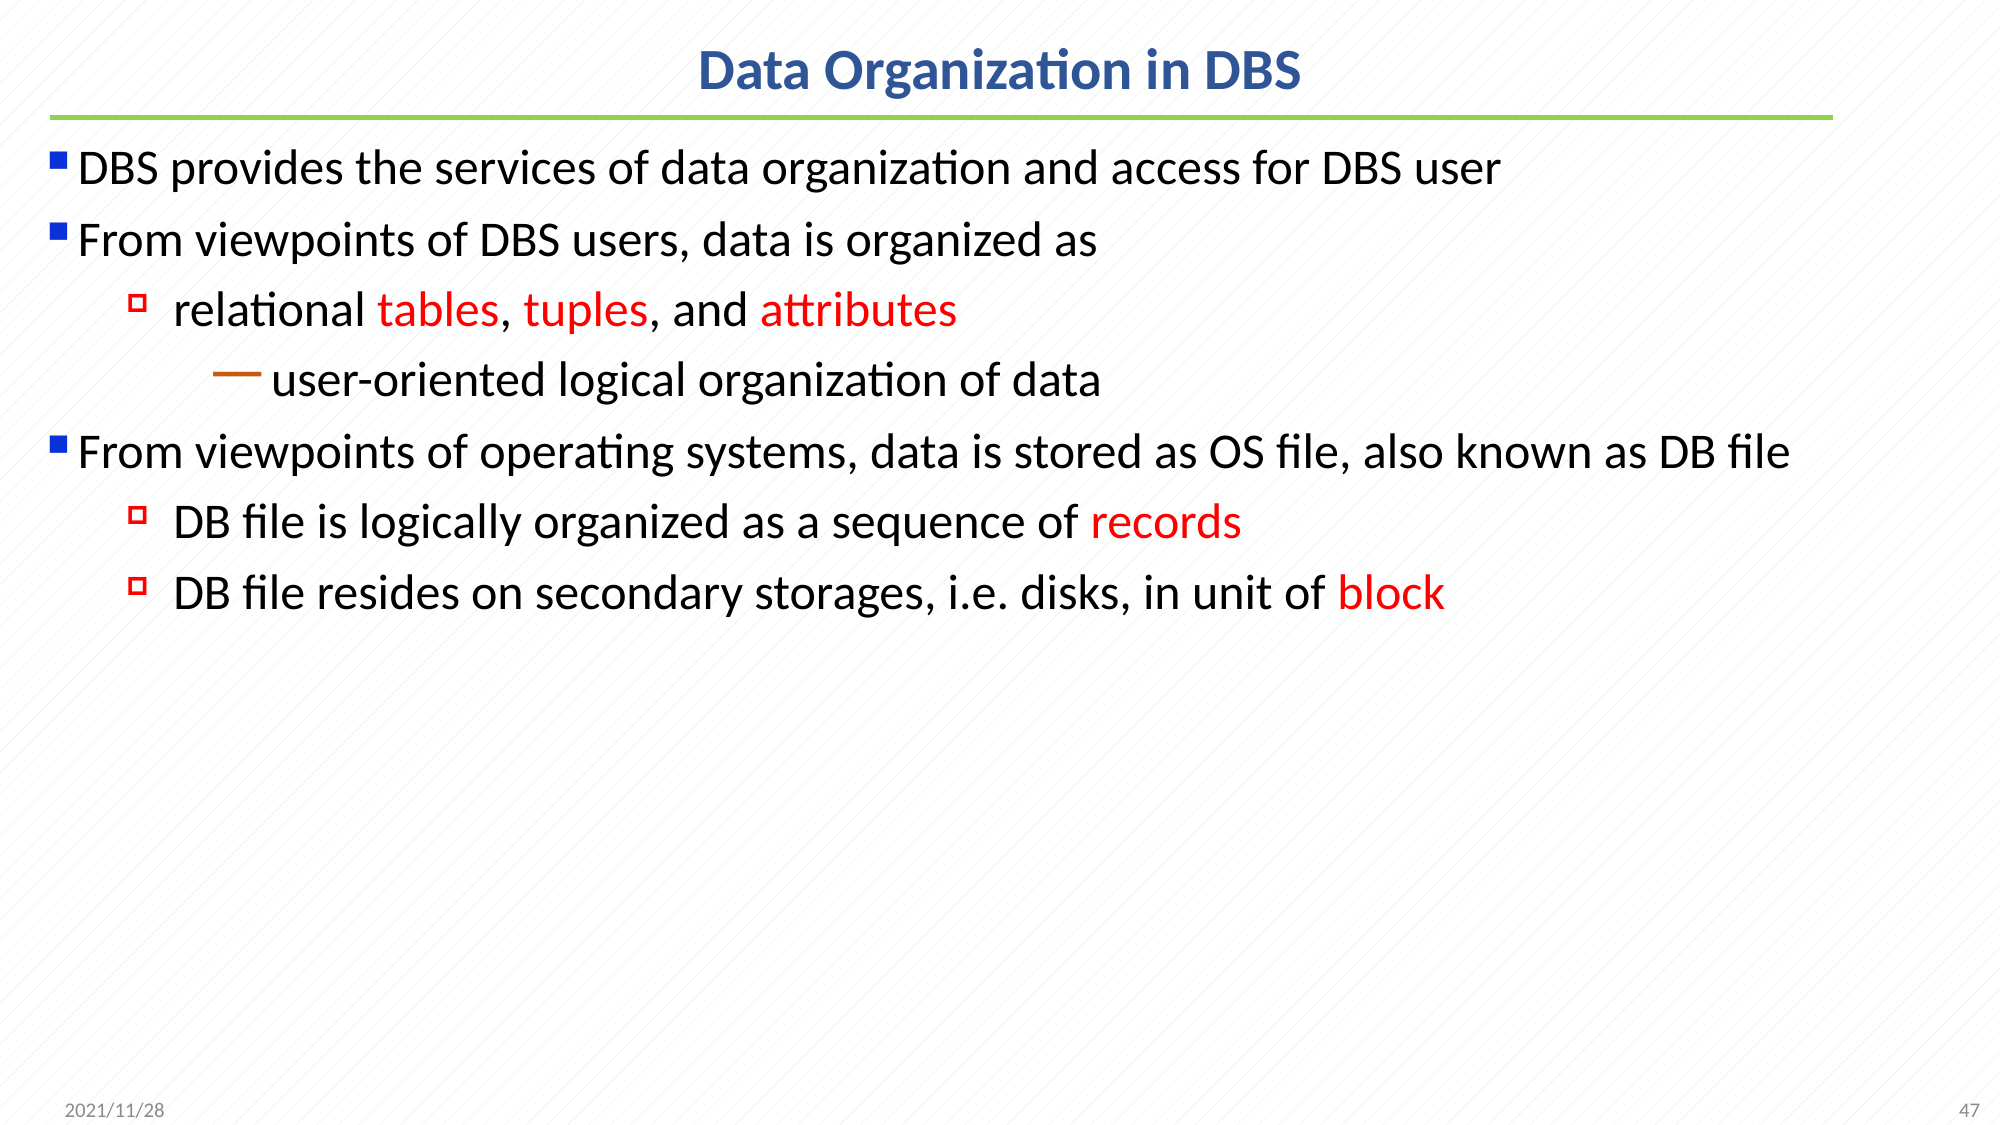

# Data Organization in DBS
DBS provides the services of data organization and access for DBS user
From viewpoints of DBS users, data is organized as
relational tables, tuples, and attributes
user-oriented logical organization of data
From viewpoints of operating systems, data is stored as OS file, also known as DB file
DB file is logically organized as a sequence of records
DB file resides on secondary storages, i.e. disks, in unit of block

47
2021/11/28